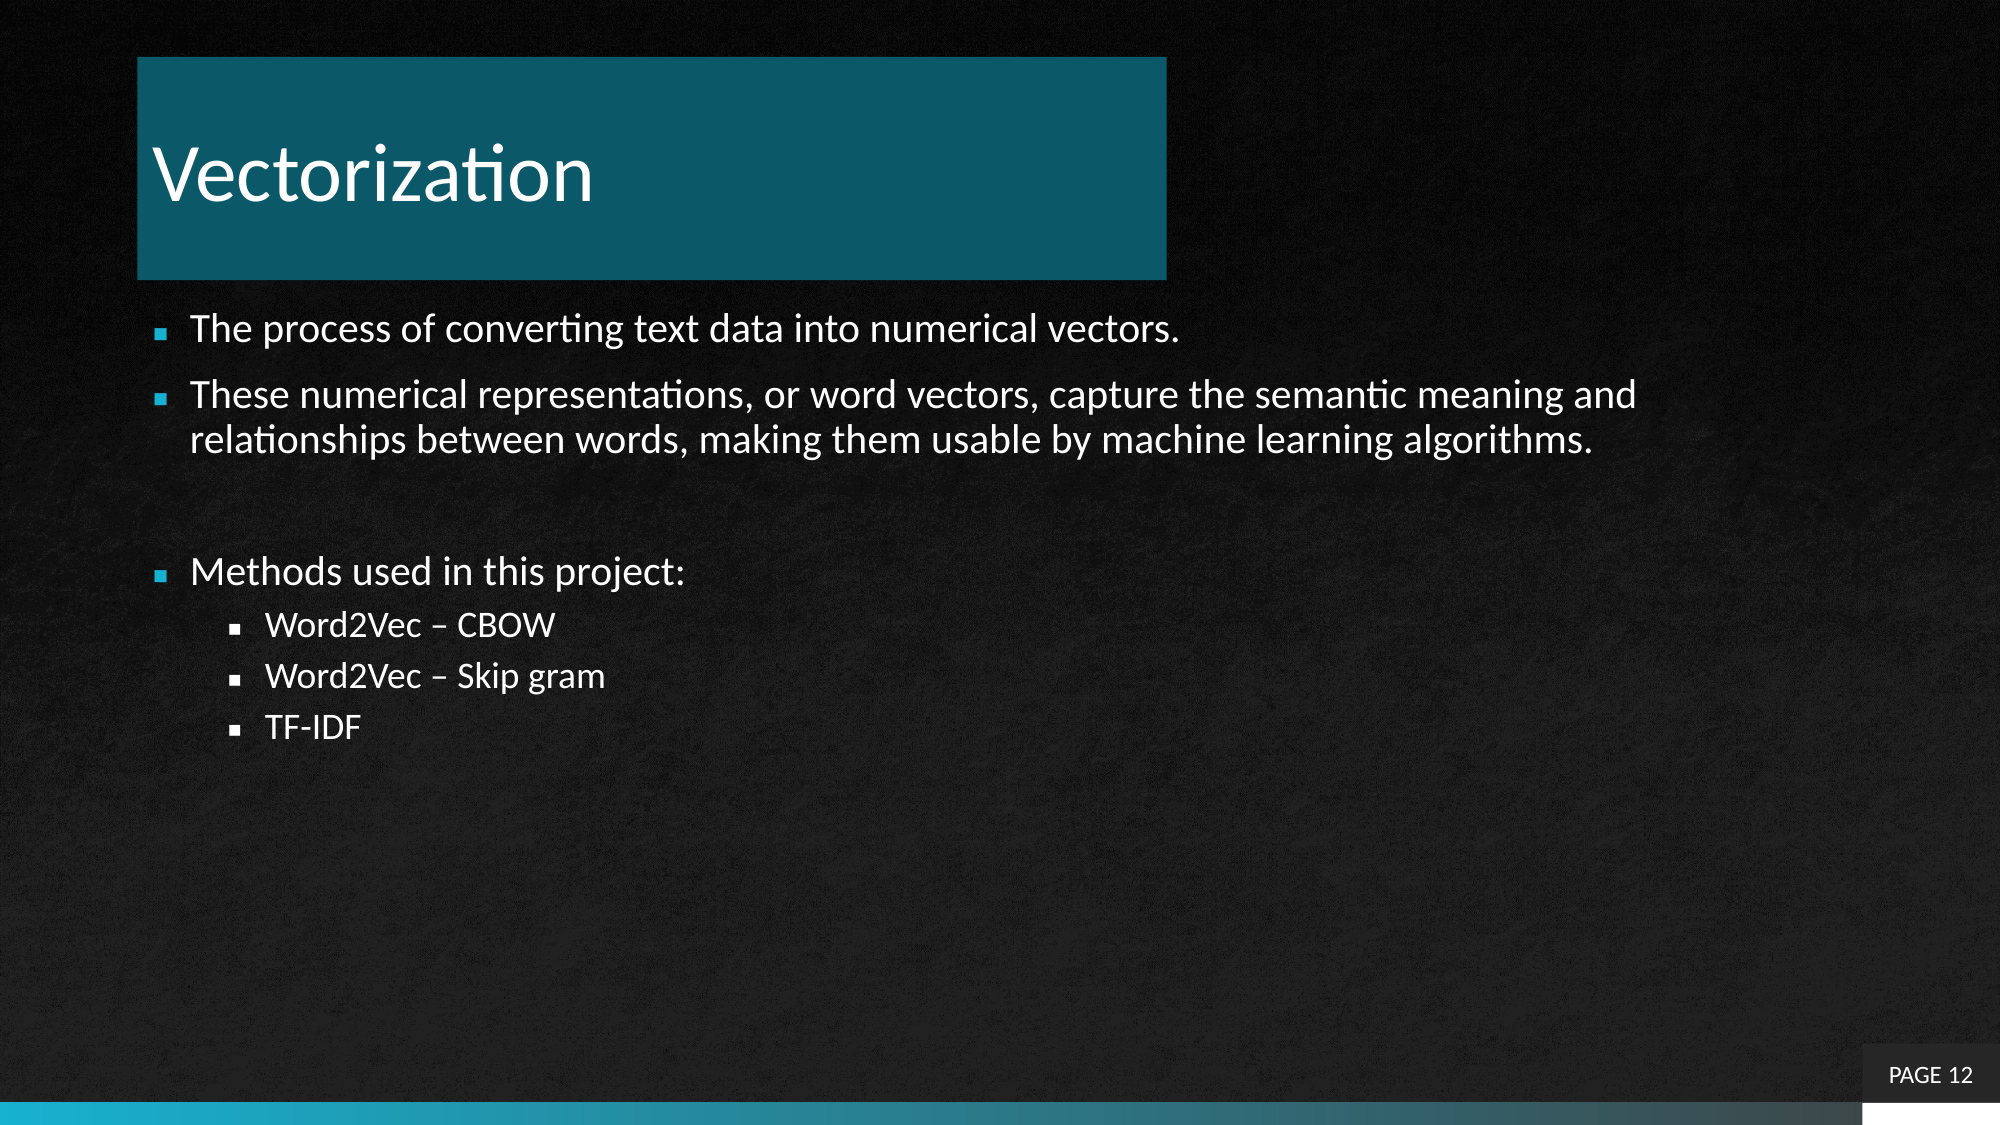

# Vectorization
The process of converting text data into numerical vectors.
These numerical representations, or word vectors, capture the semantic meaning and relationships between words, making them usable by machine learning algorithms.

Methods used in this project:
Word2Vec – CBOW
Word2Vec – Skip gram
TF-IDF
PAGE 12